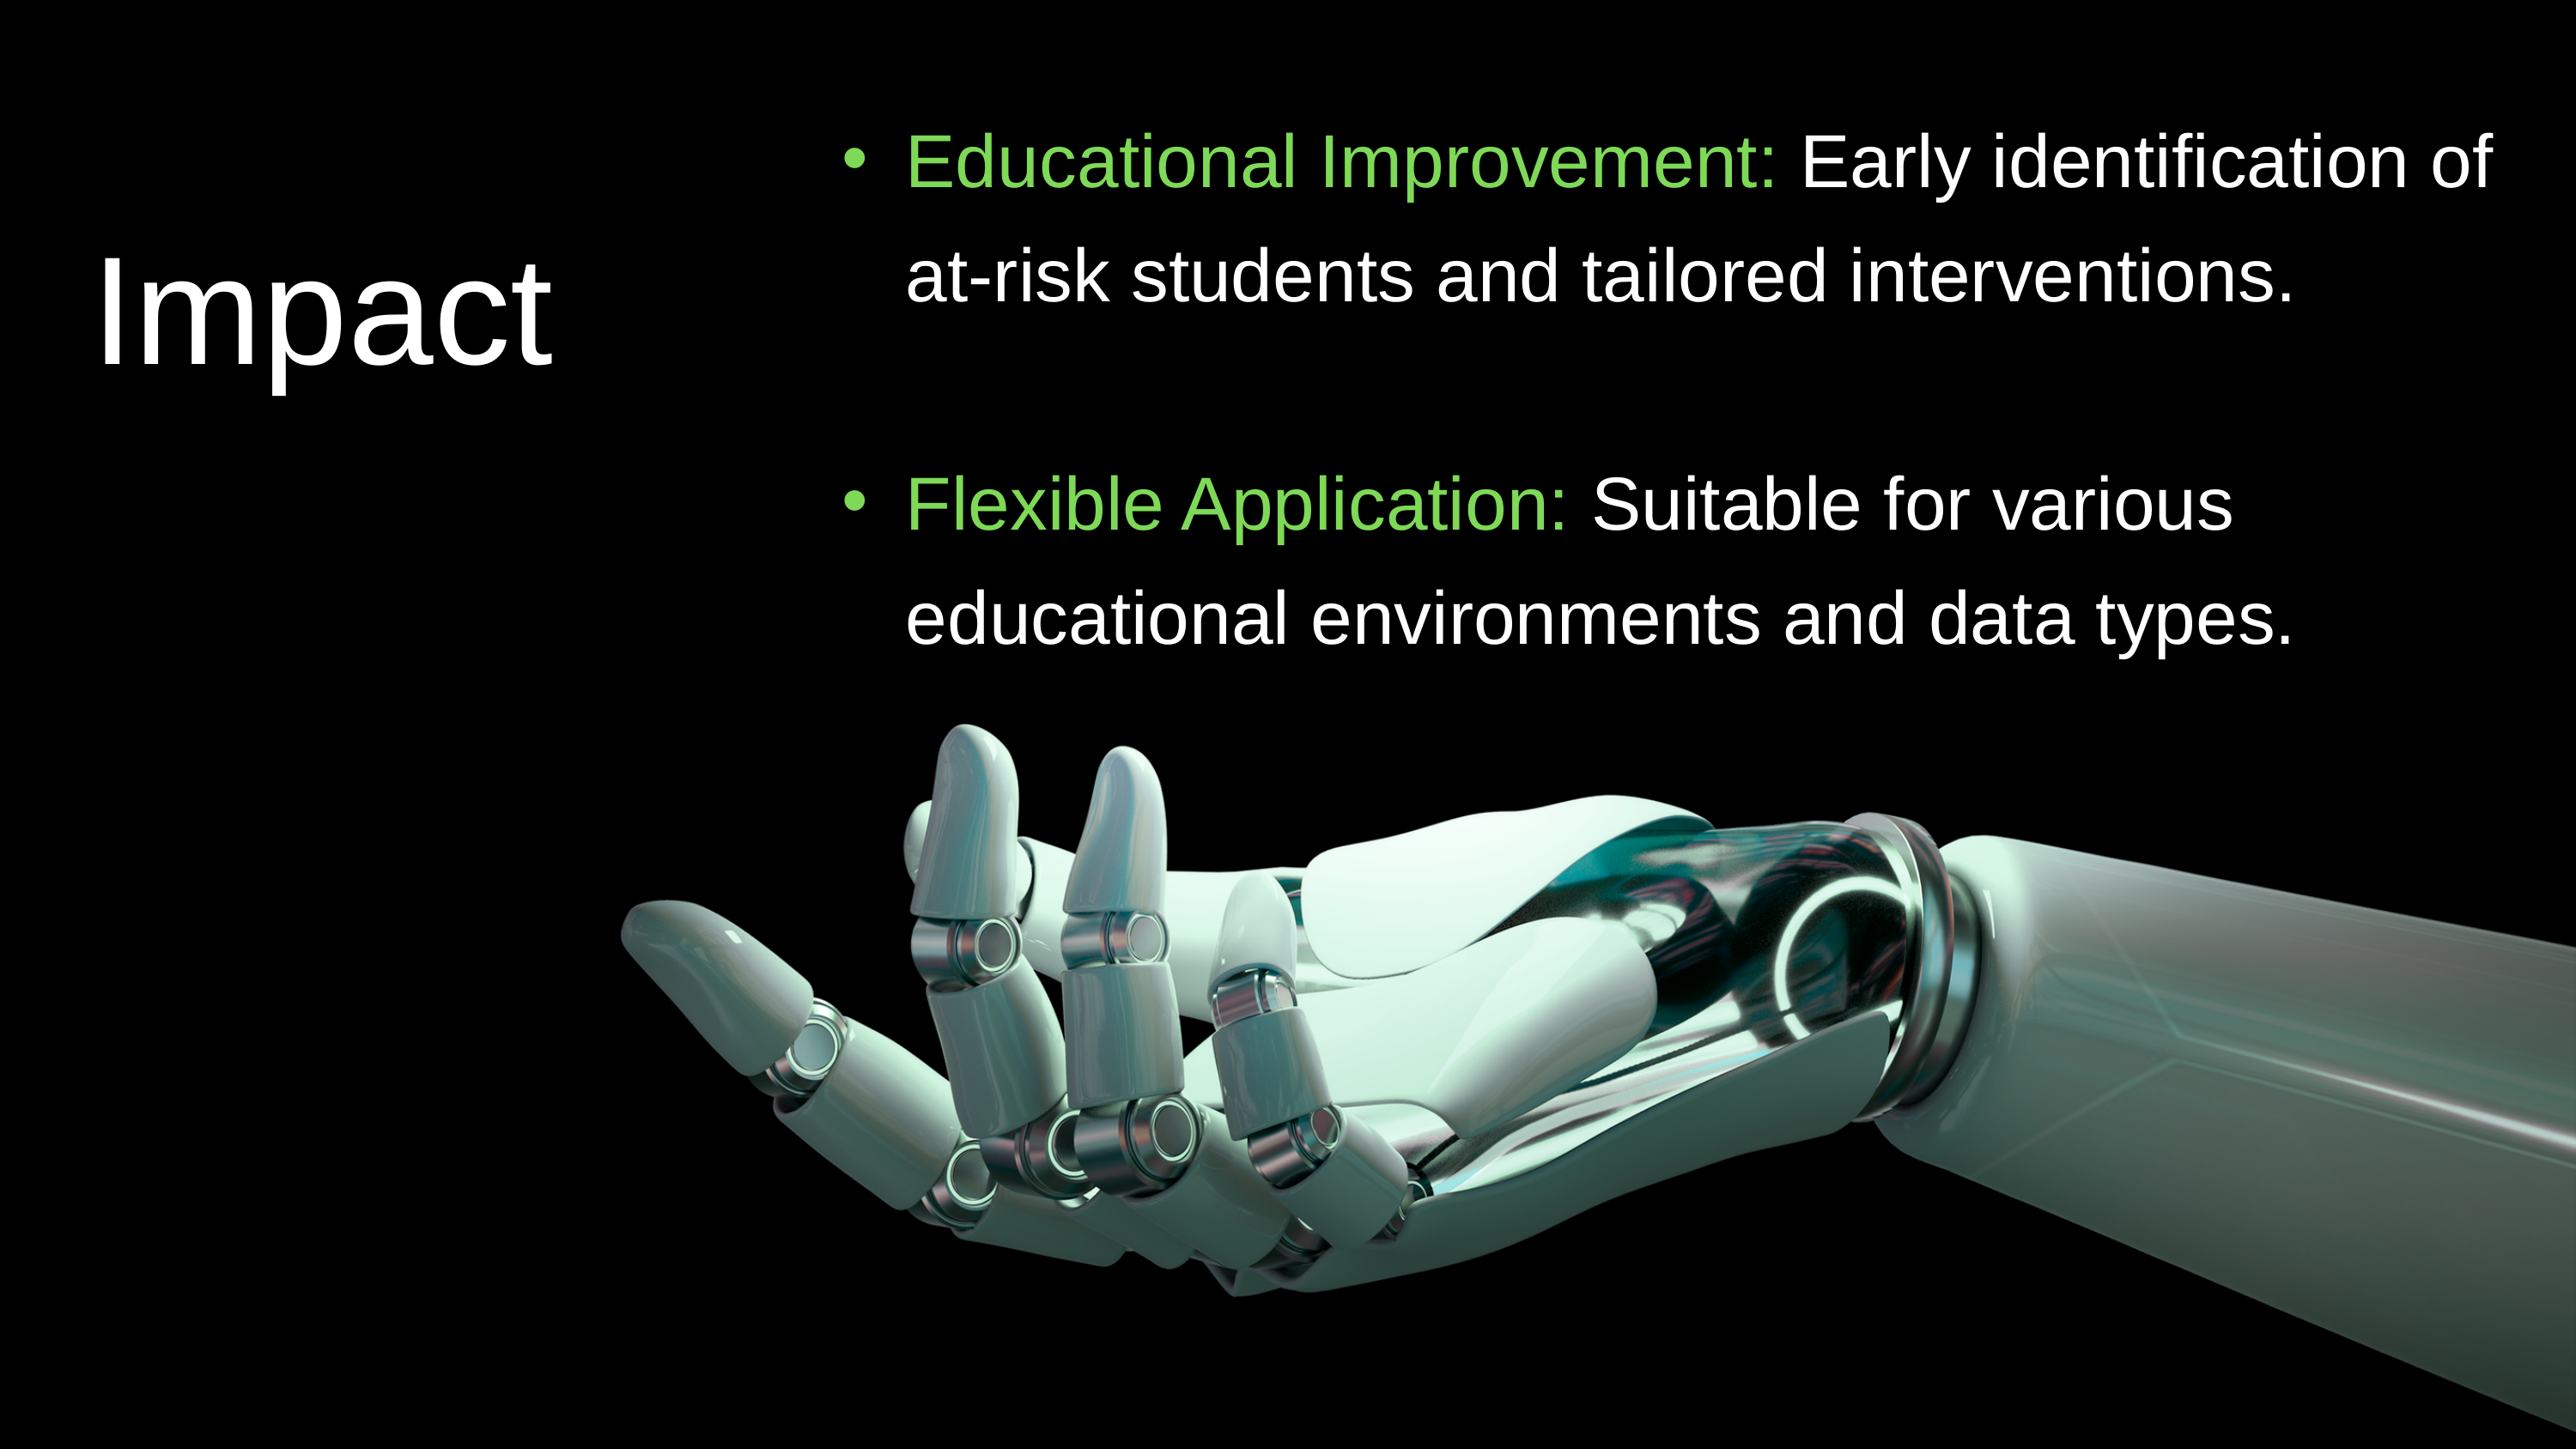

Educational Improvement: Early identification of at-risk students and tailored interventions.

Flexible Application: Suitable for various educational environments and data types.

Impact